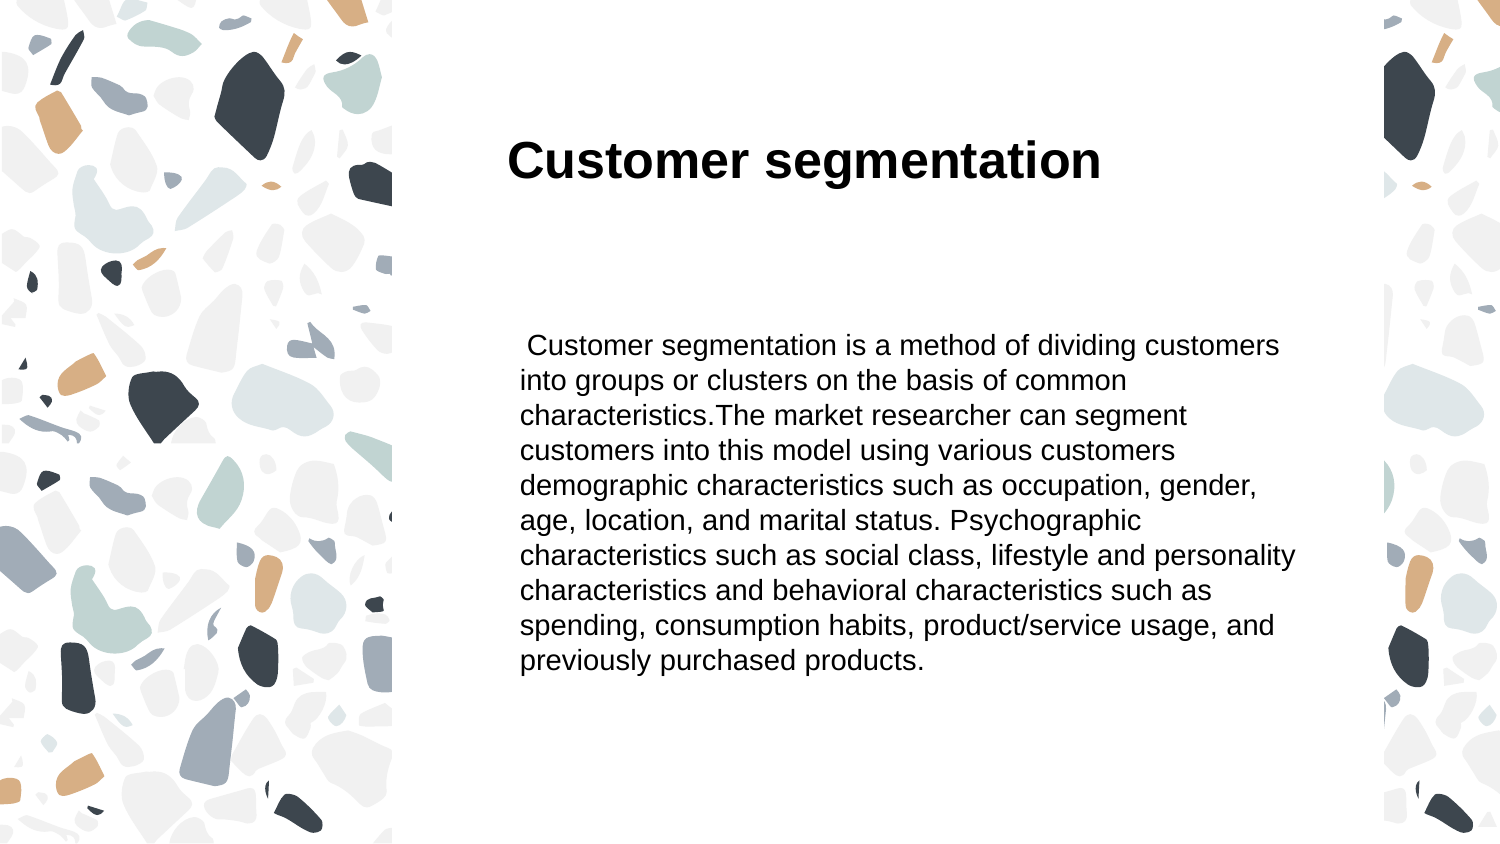

# Customer segmentation
 Customer segmentation is a method of dividing customers into groups or clusters on the basis of common characteristics.The market researcher can segment customers into this model using various customers demographic characteristics such as occupation, gender, age, location, and marital status. Psychographic characteristics such as social class, lifestyle and personality characteristics and behavioral characteristics such as spending, consumption habits, product/service usage, and previously purchased products.